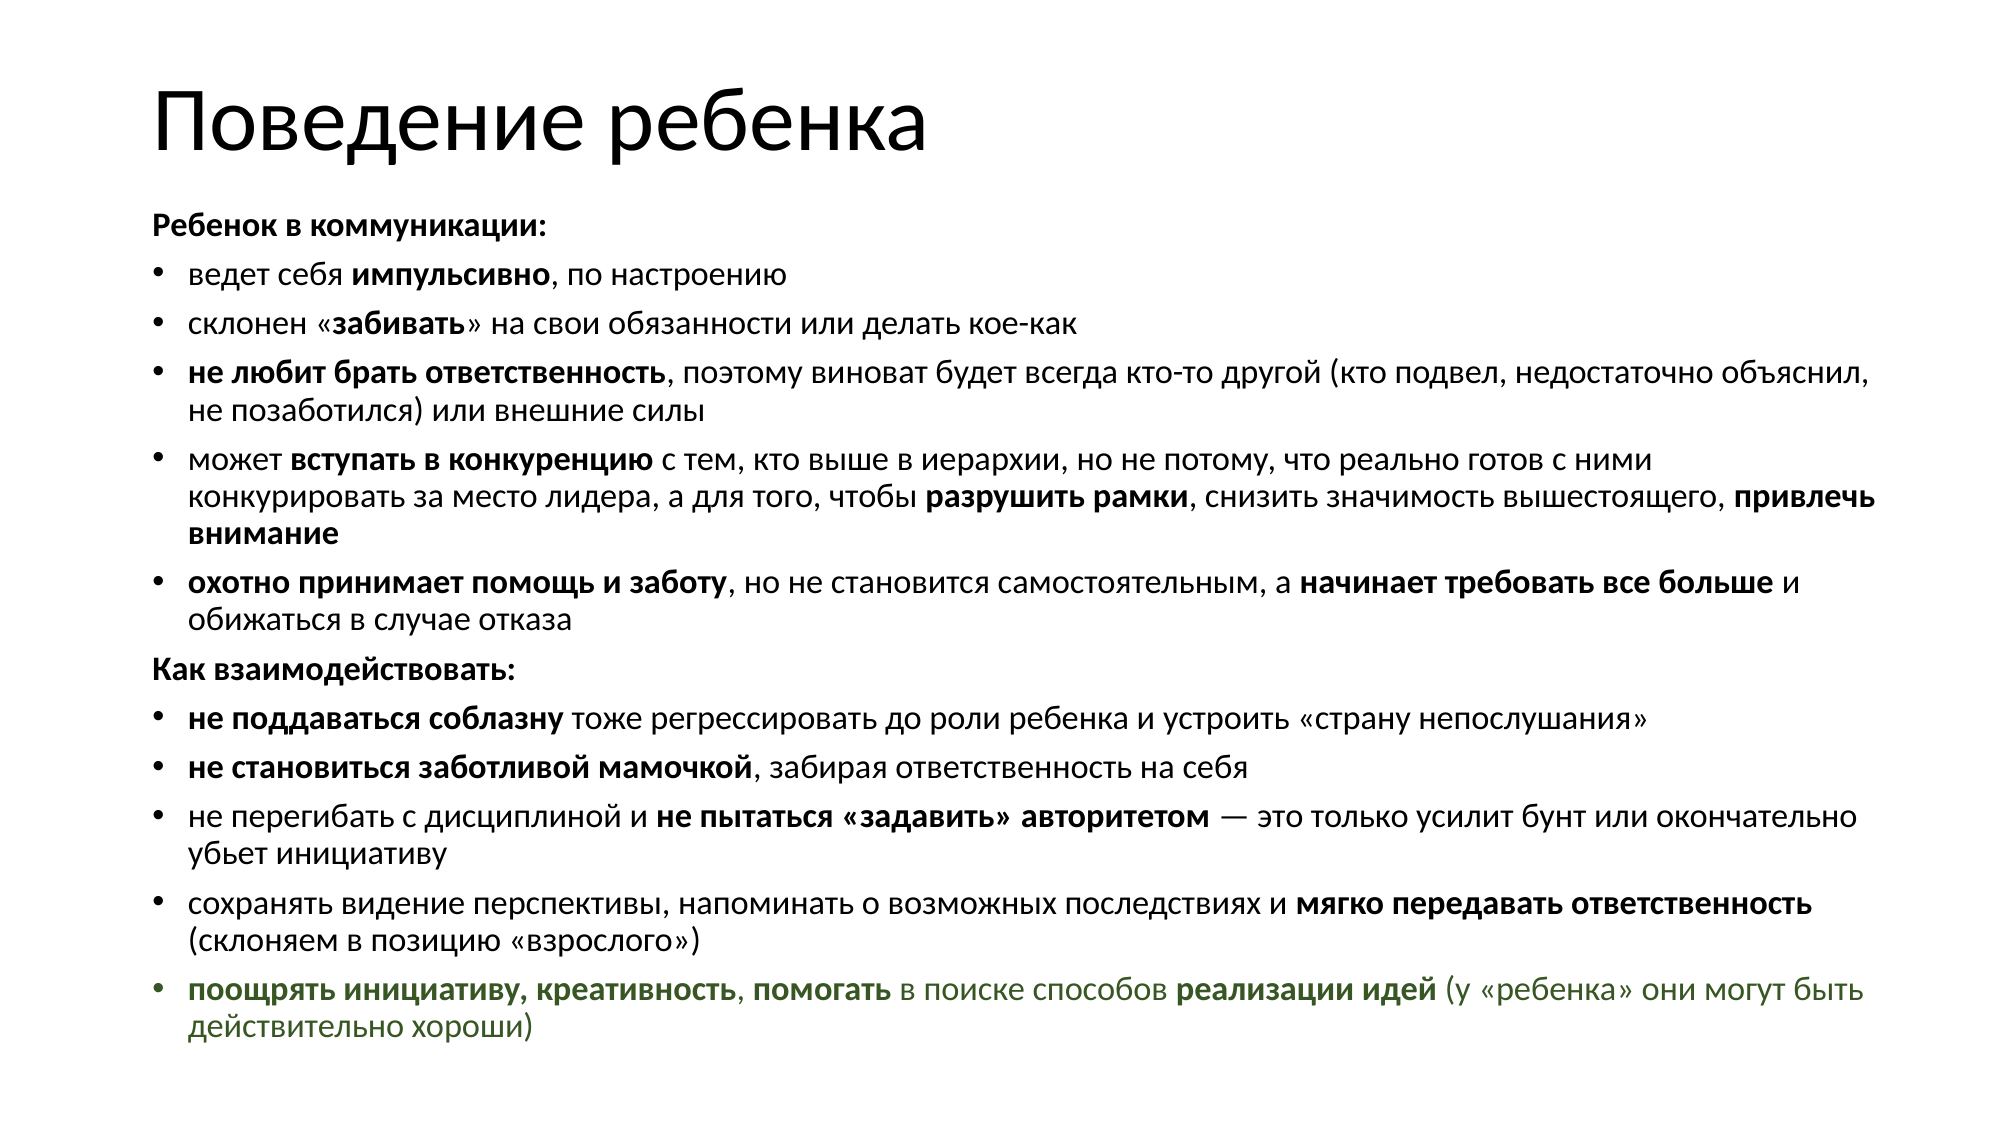

# Поведение ребенка
Ребенок в коммуникации:
ведет себя импульсивно, по настроению
склонен «забивать» на свои обязанности или делать кое-как
не любит брать ответственность, поэтому виноват будет всегда кто-то другой (кто подвел, недостаточно объяснил, не позаботился) или внешние силы
может вступать в конкуренцию с тем, кто выше в иерархии, но не потому, что реально готов с ними конкурировать за место лидера, а для того, чтобы разрушить рамки, снизить значимость вышестоящего, привлечь внимание
охотно принимает помощь и заботу, но не становится самостоятельным, а начинает требовать все больше и обижаться в случае отказа
Как взаимодействовать:
не поддаваться соблазну тоже регрессировать до роли ребенка и устроить «страну непослушания»
не становиться заботливой мамочкой, забирая ответственность на себя
не перегибать с дисциплиной и не пытаться «задавить» авторитетом — это только усилит бунт или окончательно убьет инициативу
сохранять видение перспективы, напоминать о возможных последствиях и мягко передавать ответственность (склоняем в позицию «взрослого»)
поощрять инициативу, креативность, помогать в поиске способов реализации идей (у «ребенка» они могут быть действительно хороши)